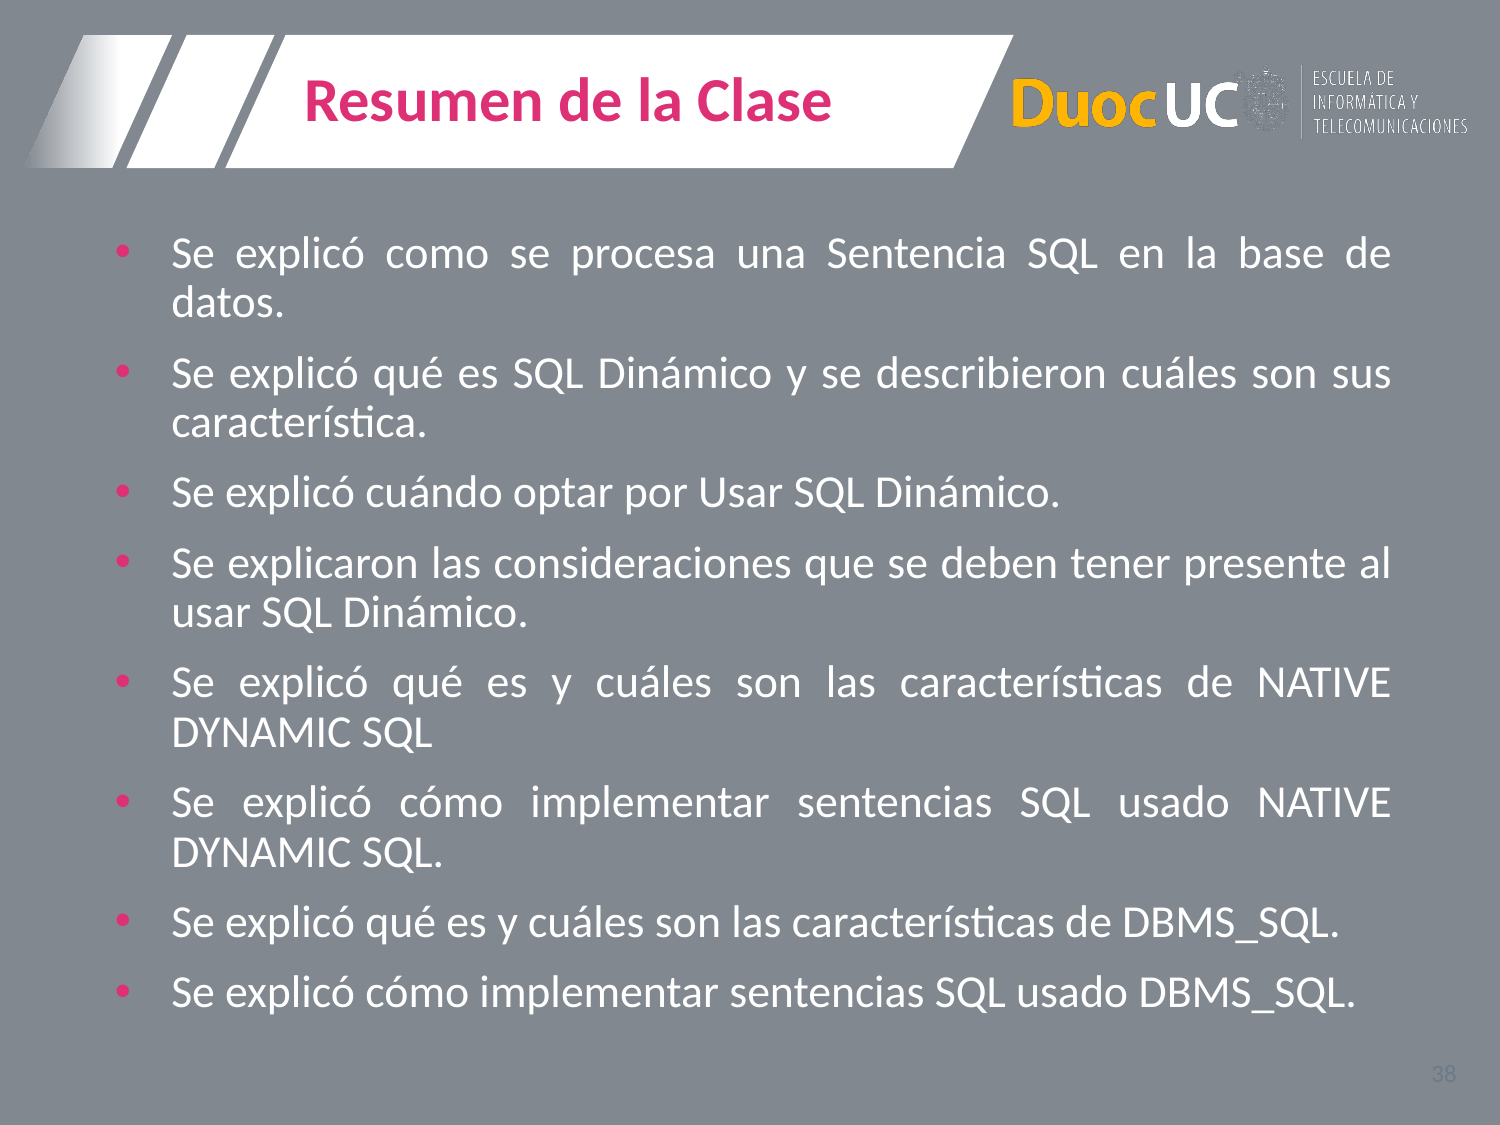

# Resumen de la Clase
Se explicó como se procesa una Sentencia SQL en la base de datos.
Se explicó qué es SQL Dinámico y se describieron cuáles son sus característica.
Se explicó cuándo optar por Usar SQL Dinámico.
Se explicaron las consideraciones que se deben tener presente al usar SQL Dinámico.
Se explicó qué es y cuáles son las características de NATIVE DYNAMIC SQL
Se explicó cómo implementar sentencias SQL usado NATIVE DYNAMIC SQL.
Se explicó qué es y cuáles son las características de DBMS_SQL.
Se explicó cómo implementar sentencias SQL usado DBMS_SQL.
38